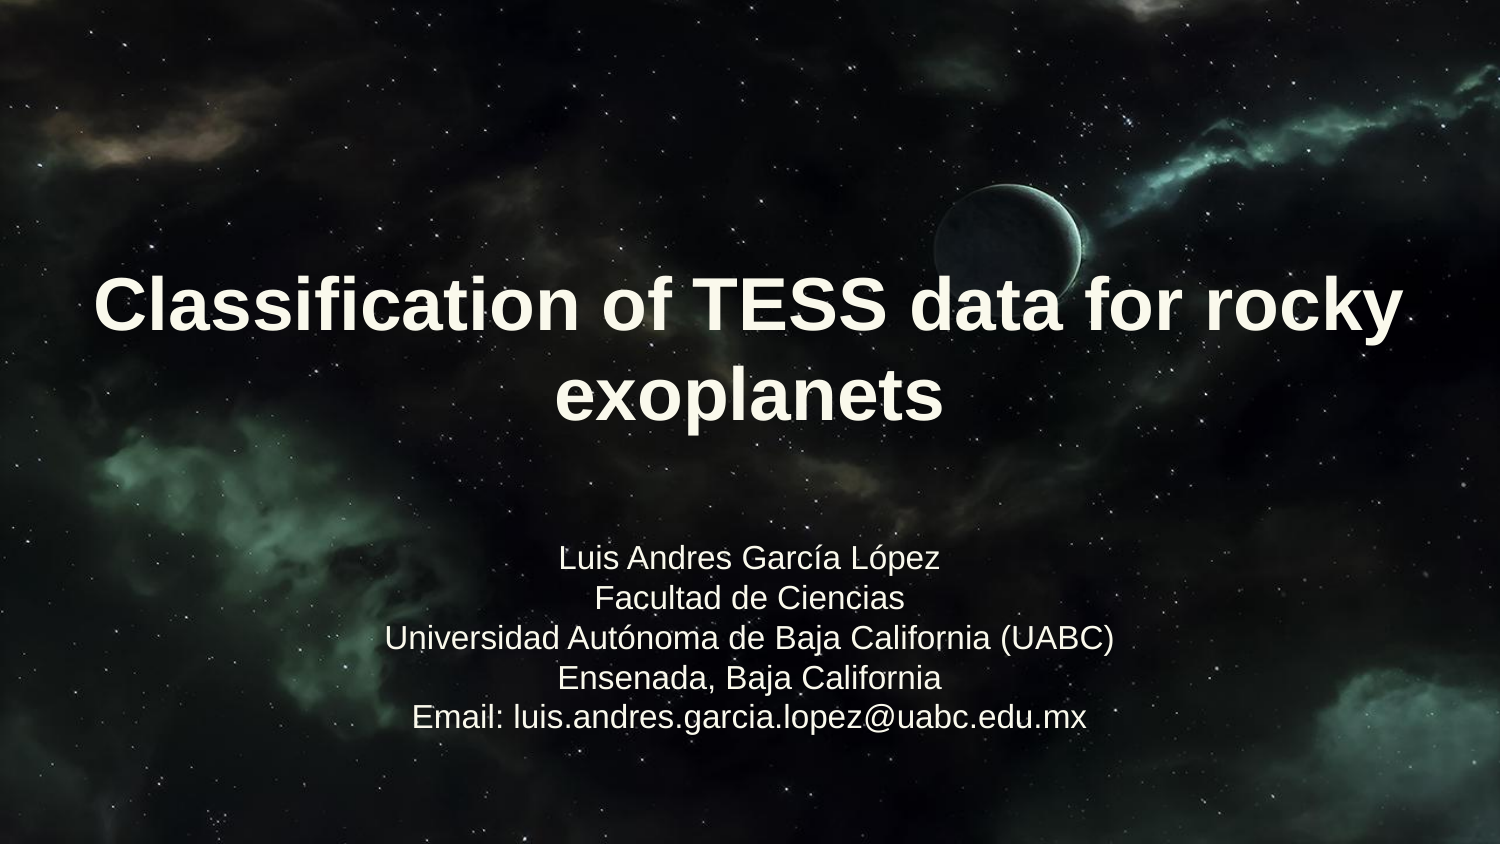

# Classification of TESS data for rocky exoplanets
Luis Andres García López
Facultad de Ciencias
Universidad Autónoma de Baja California (UABC)
Ensenada, Baja California
Email: luis.andres.garcia.lopez@uabc.edu.mx